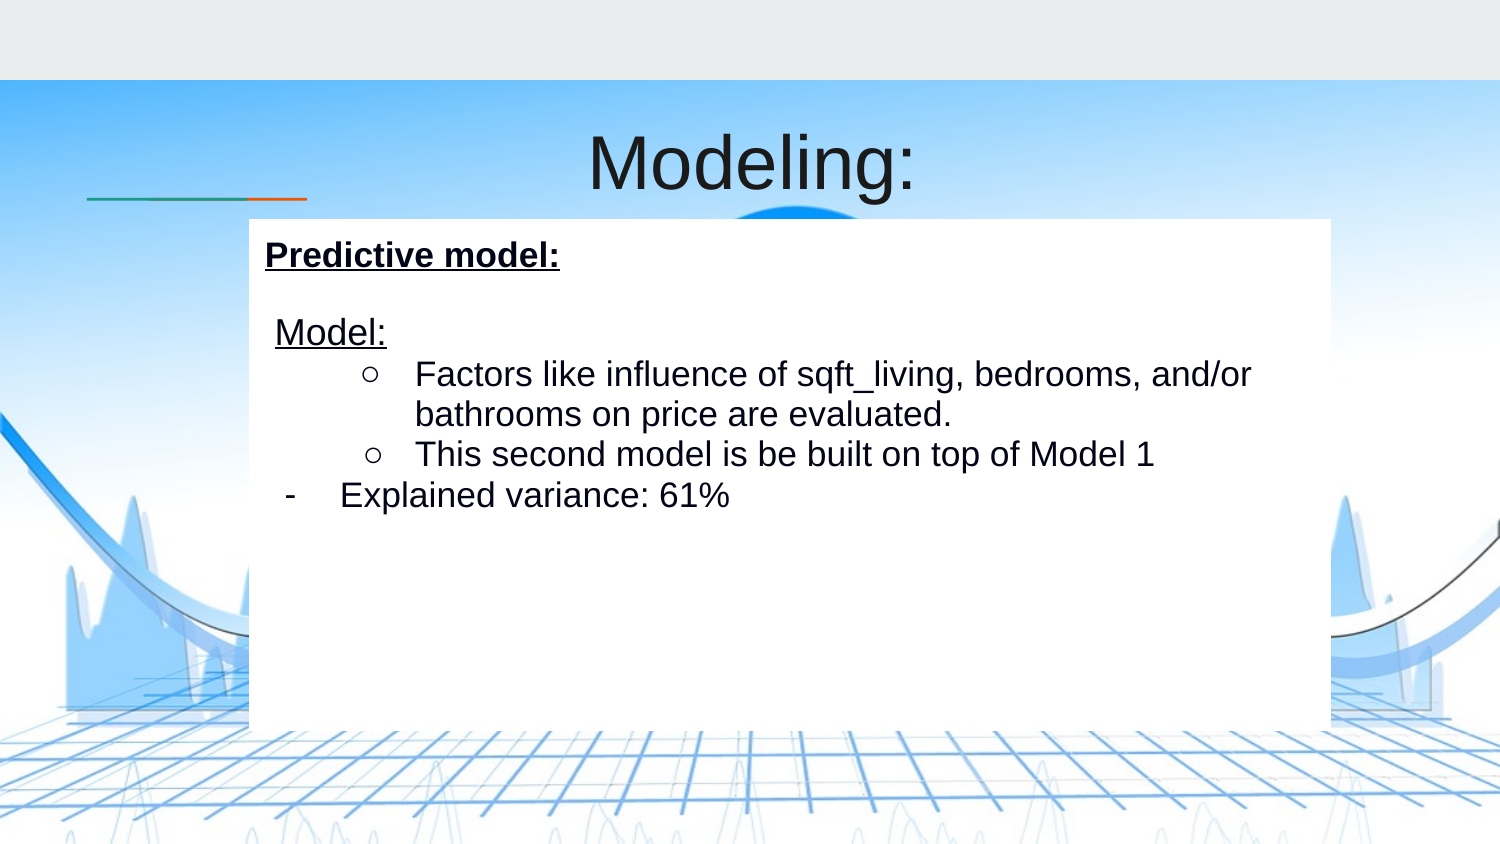

# Modeling:

Predictive model:

 Model:
Factors like influence of sqft_living, bedrooms, and/or bathrooms on price are evaluated.
This second model is be built on top of Model 1
Explained variance: 61%